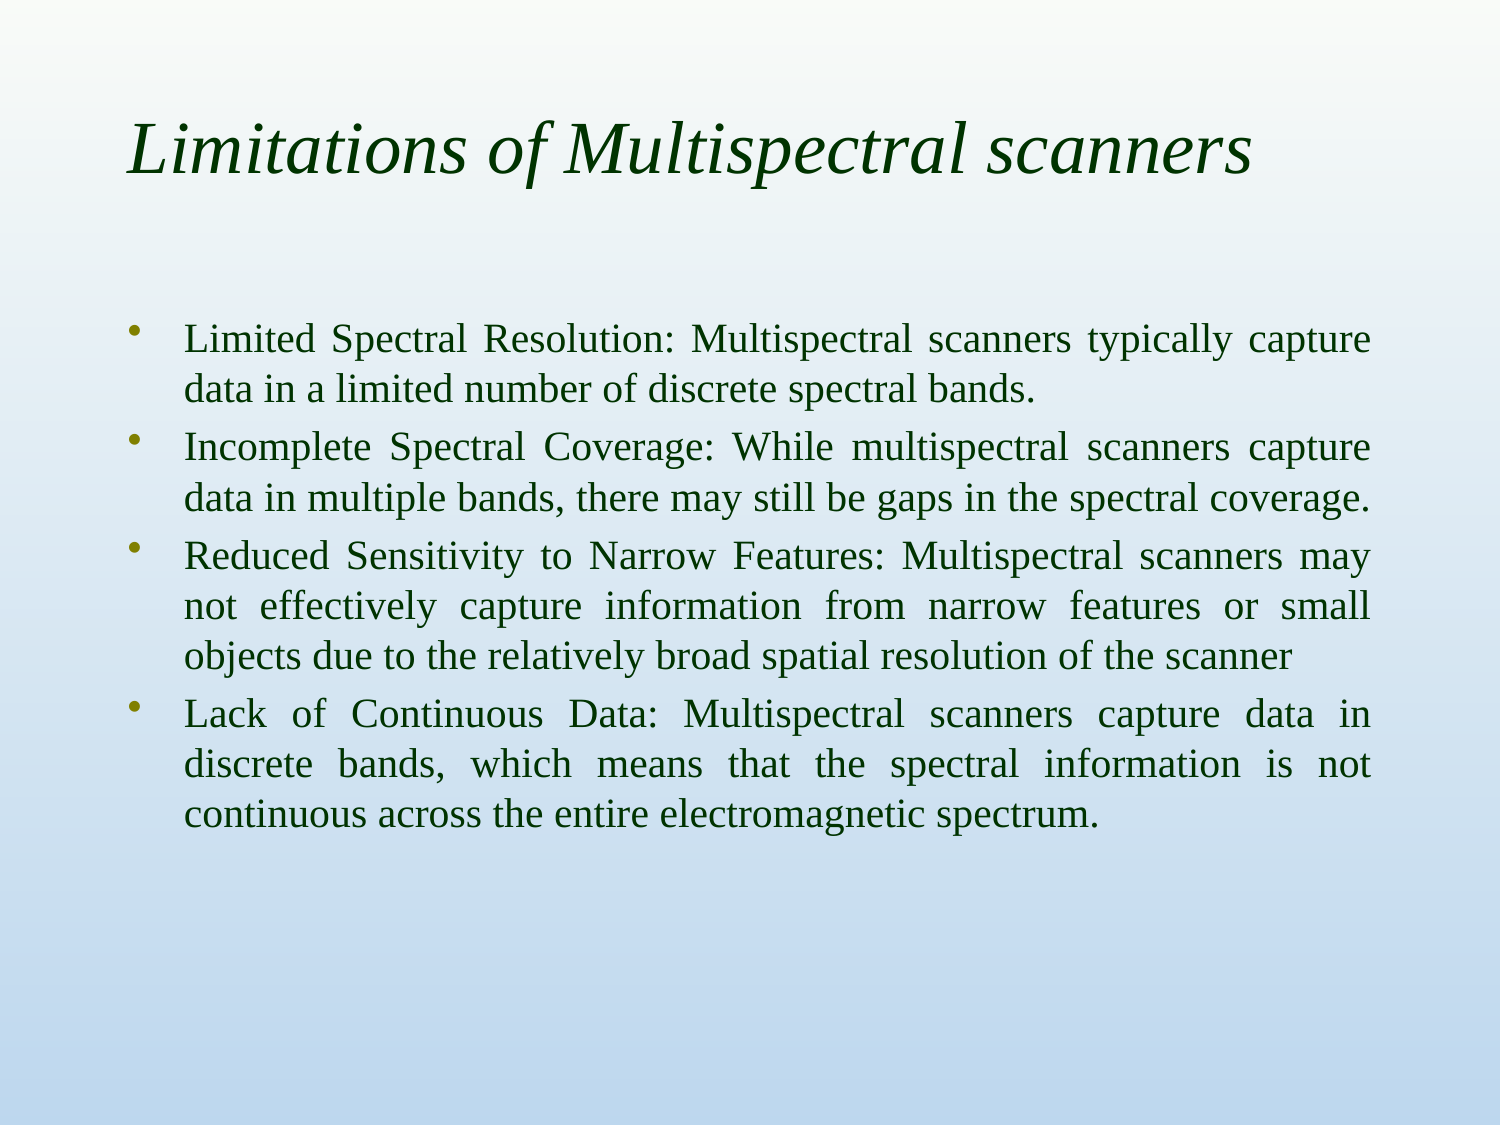

# Limitations of Multispectral scanners
Limited Spectral Resolution: Multispectral scanners typically capture data in a limited number of discrete spectral bands.
Incomplete Spectral Coverage: While multispectral scanners capture data in multiple bands, there may still be gaps in the spectral coverage.
Reduced Sensitivity to Narrow Features: Multispectral scanners may not effectively capture information from narrow features or small objects due to the relatively broad spatial resolution of the scanner
Lack of Continuous Data: Multispectral scanners capture data in discrete bands, which means that the spectral information is not continuous across the entire electromagnetic spectrum.